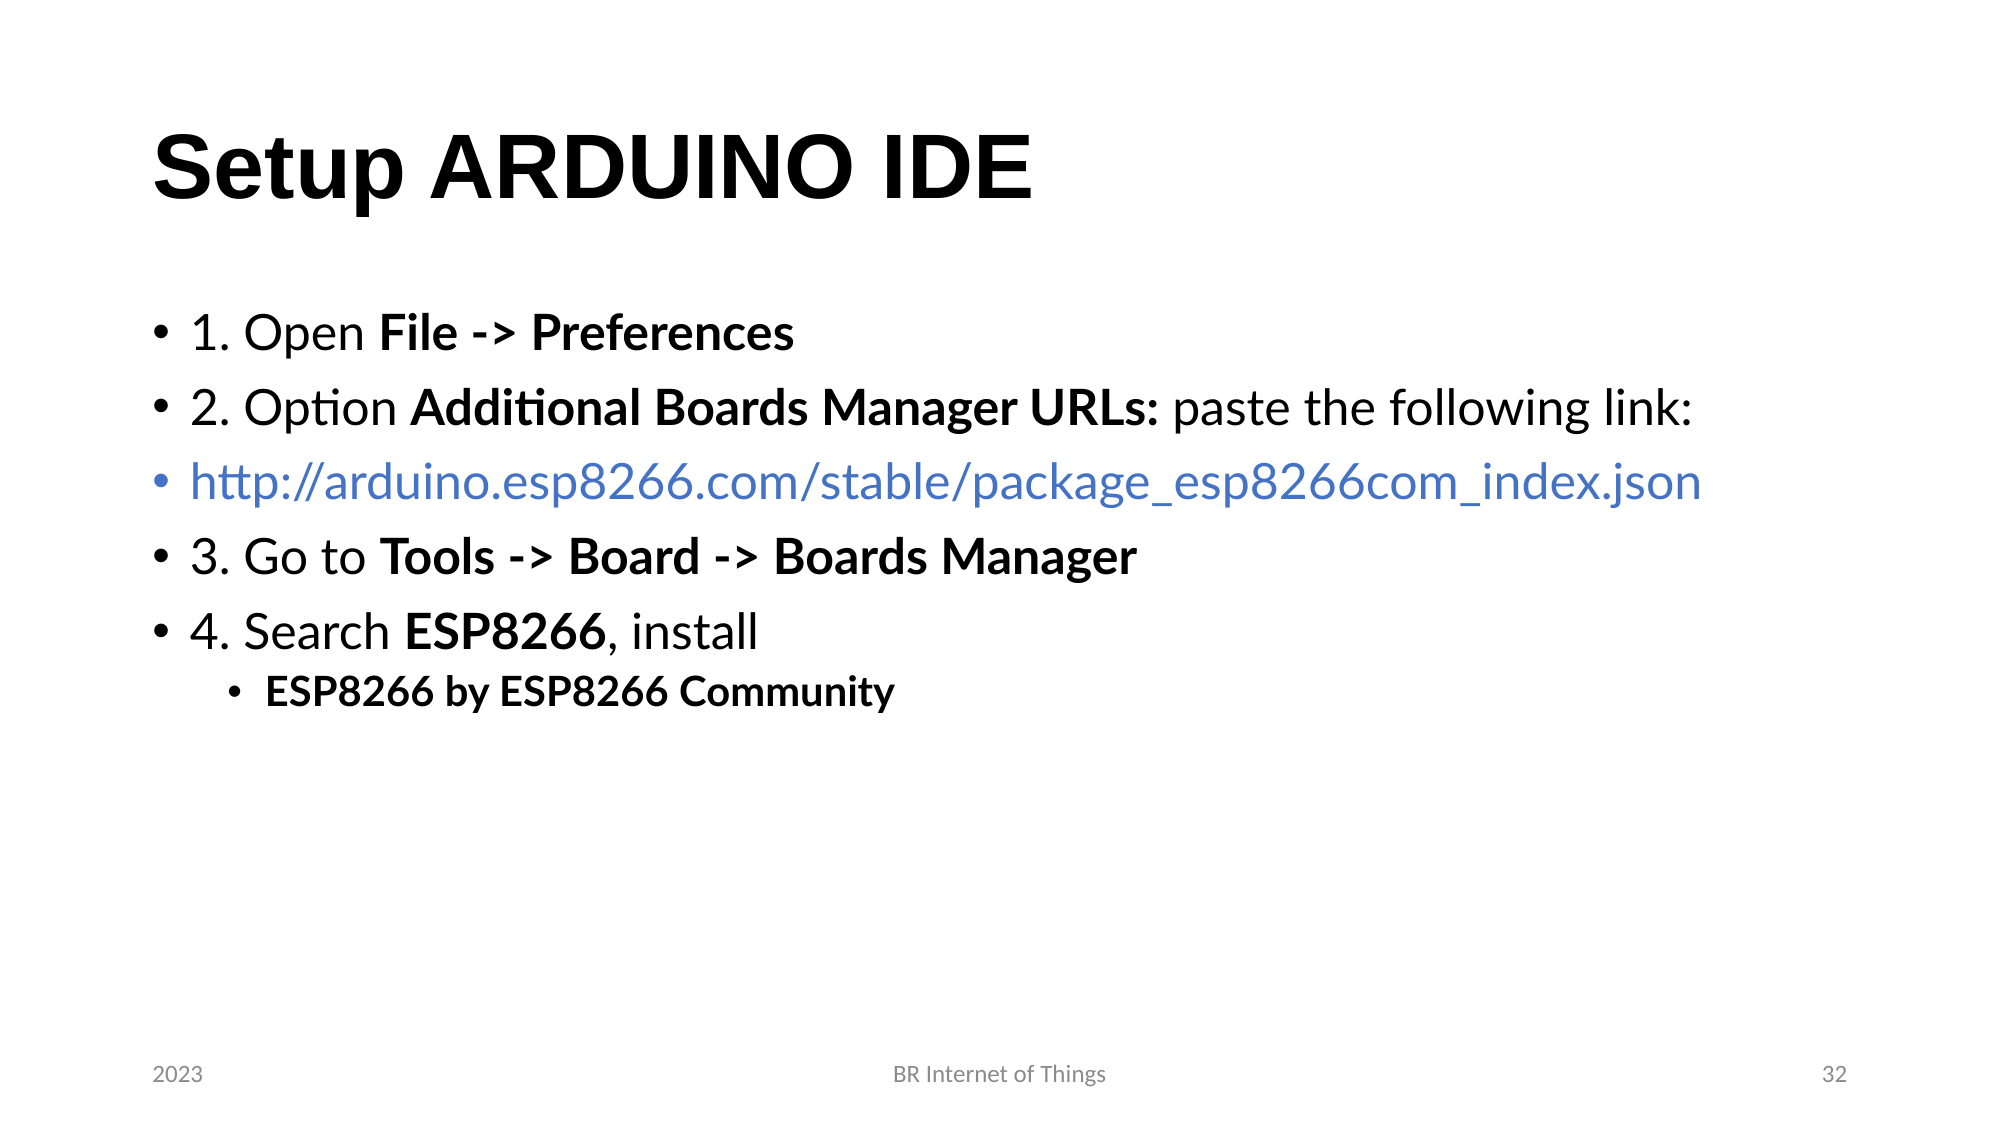

# Setup ARDUINO IDE
1. Open File -> Preferences
2. Option Additional Boards Manager URLs: paste the following link:
http://arduino.esp8266.com/stable/package_esp8266com_index.json
3. Go to Tools -> Board -> Boards Manager
4. Search ESP8266, install
ESP8266 by ESP8266 Community
2023
BR Internet of Things
32